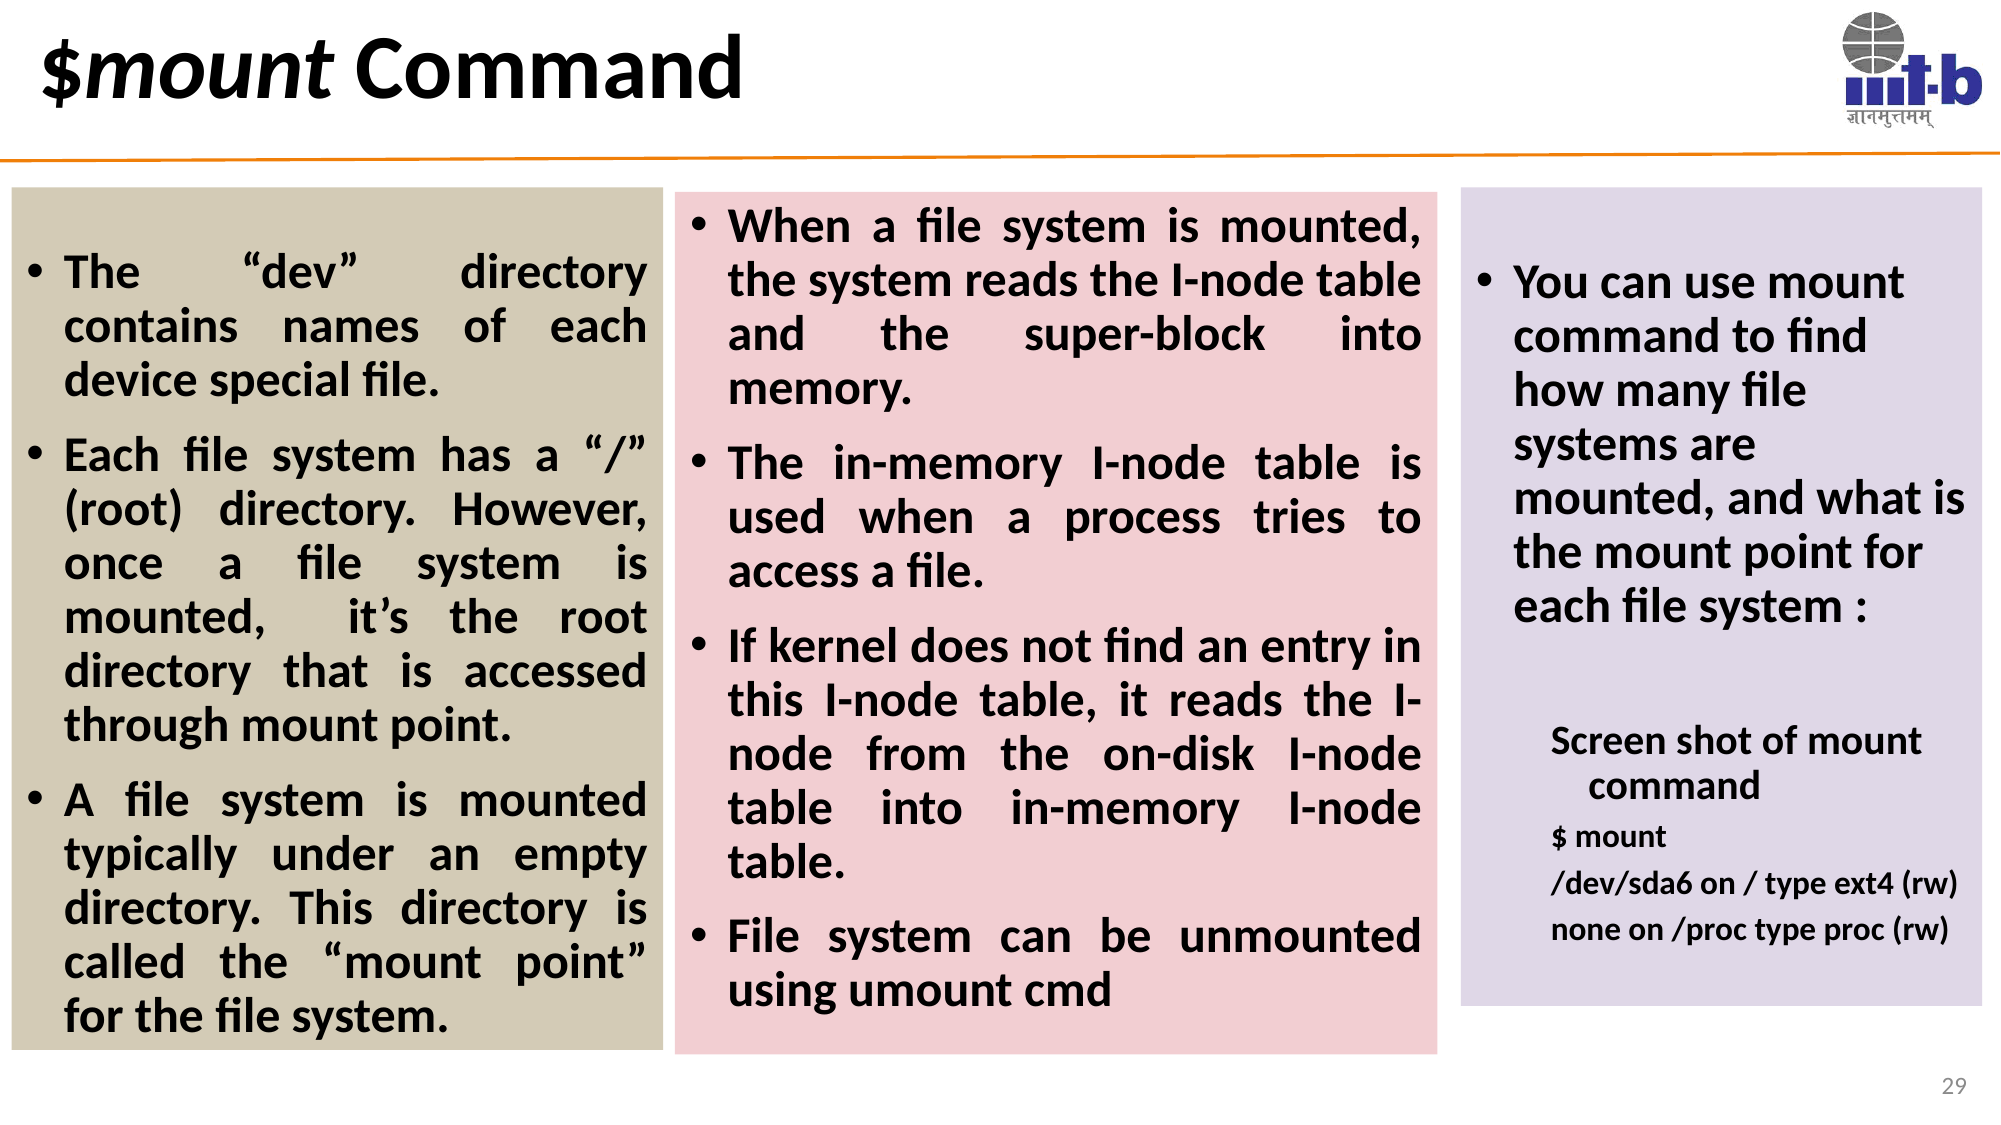

# $mount Command

The “dev” directory contains names of each device special file.
Each file system has a “/” (root) directory. However, once a file system is mounted,  it’s the root directory that is accessed through mount point.
A file system is mounted typically under an empty directory. This directory is called the “mount point” for the file system.

You can use mount command to find how many file systems are mounted, and what is the mount point for each file system :

Screen shot of mount command
$ mount
/dev/sda6 on / type ext4 (rw)
none on /proc type proc (rw)
When a file system is mounted, the system reads the I-node table and the super-block into memory.
The in-memory I-node table is used when a process tries to access a file.
If kernel does not find an entry in this I-node table, it reads the I-node from the on-disk I-node table into in-memory I-node table.
File system can be unmounted using umount cmd
29